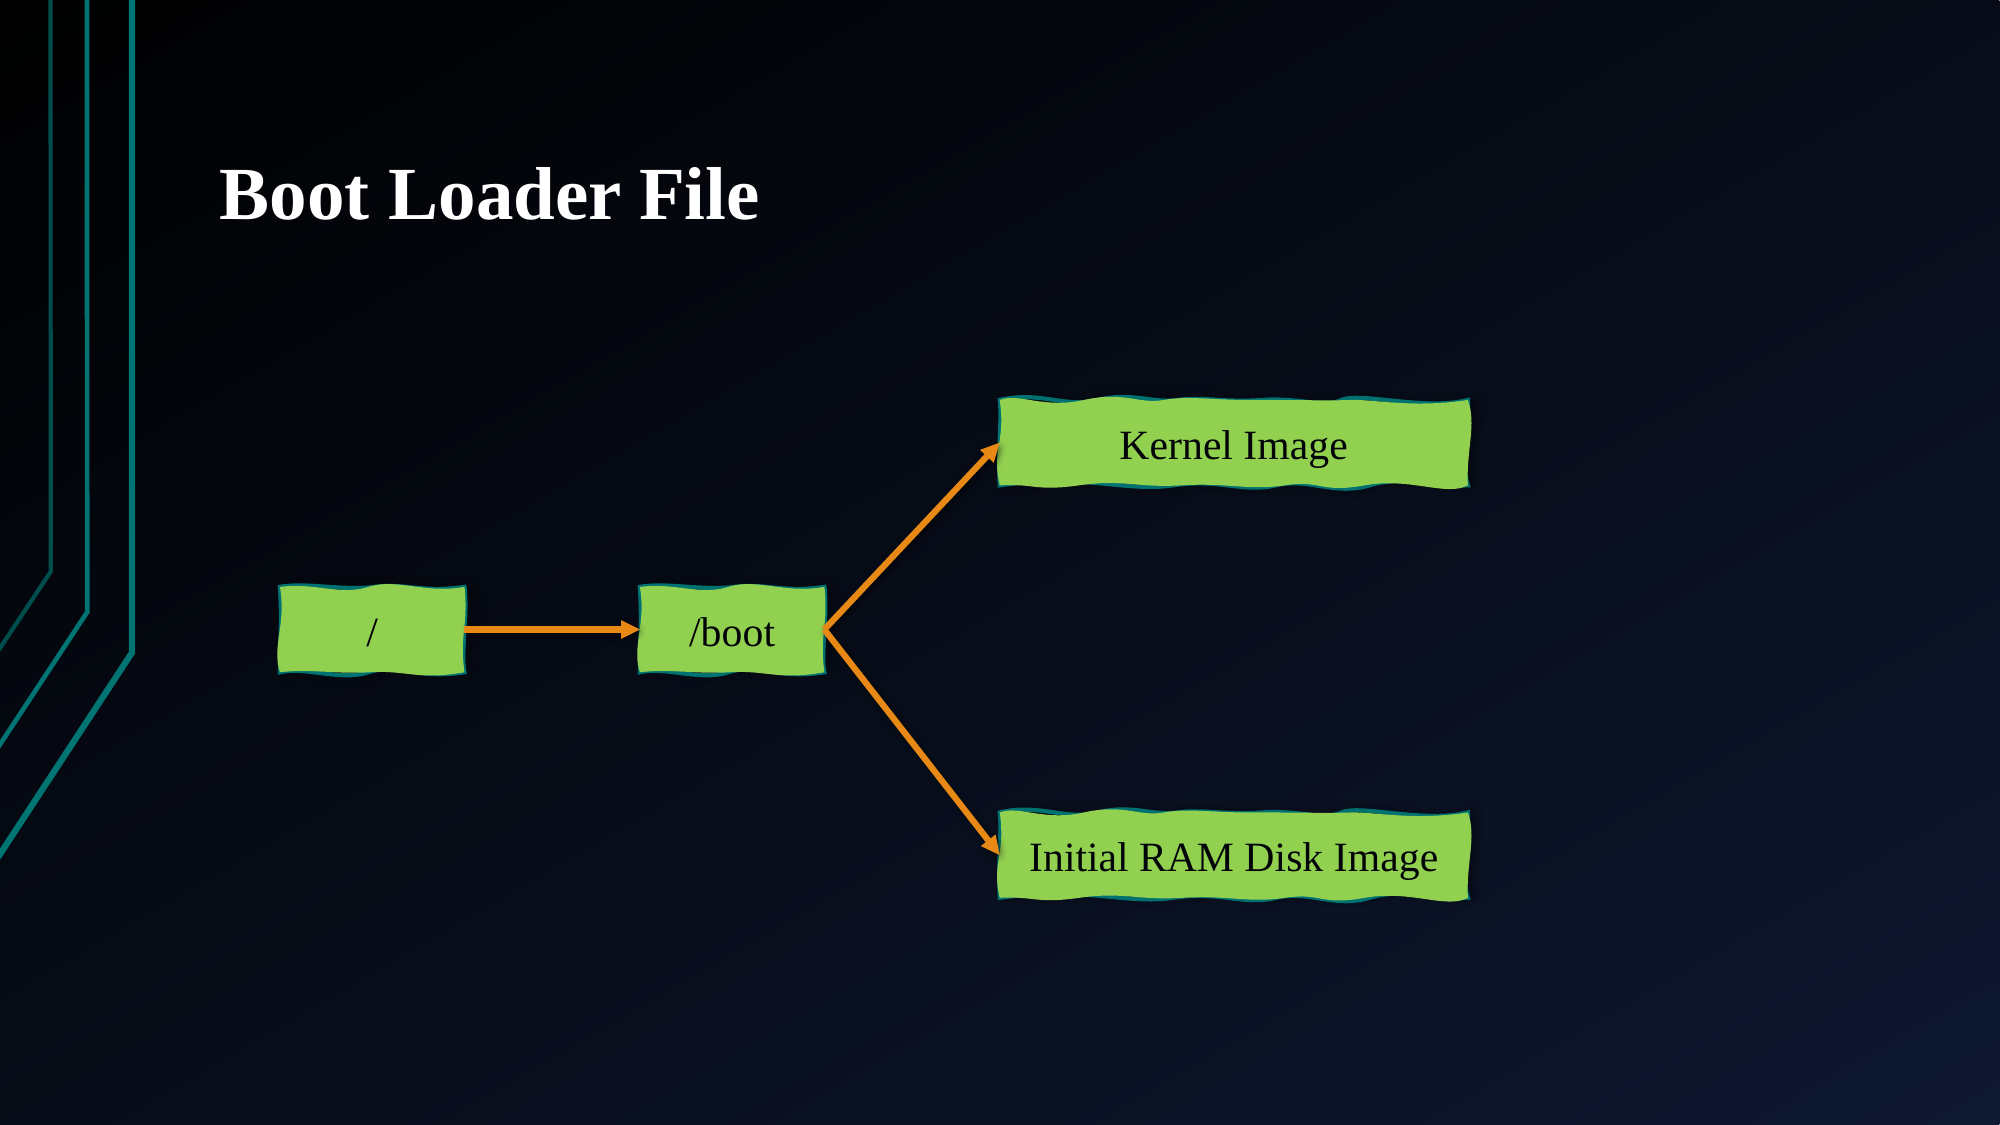

# Boot Loader File
Kernel Image
/
/boot
Initial RAM Disk Image